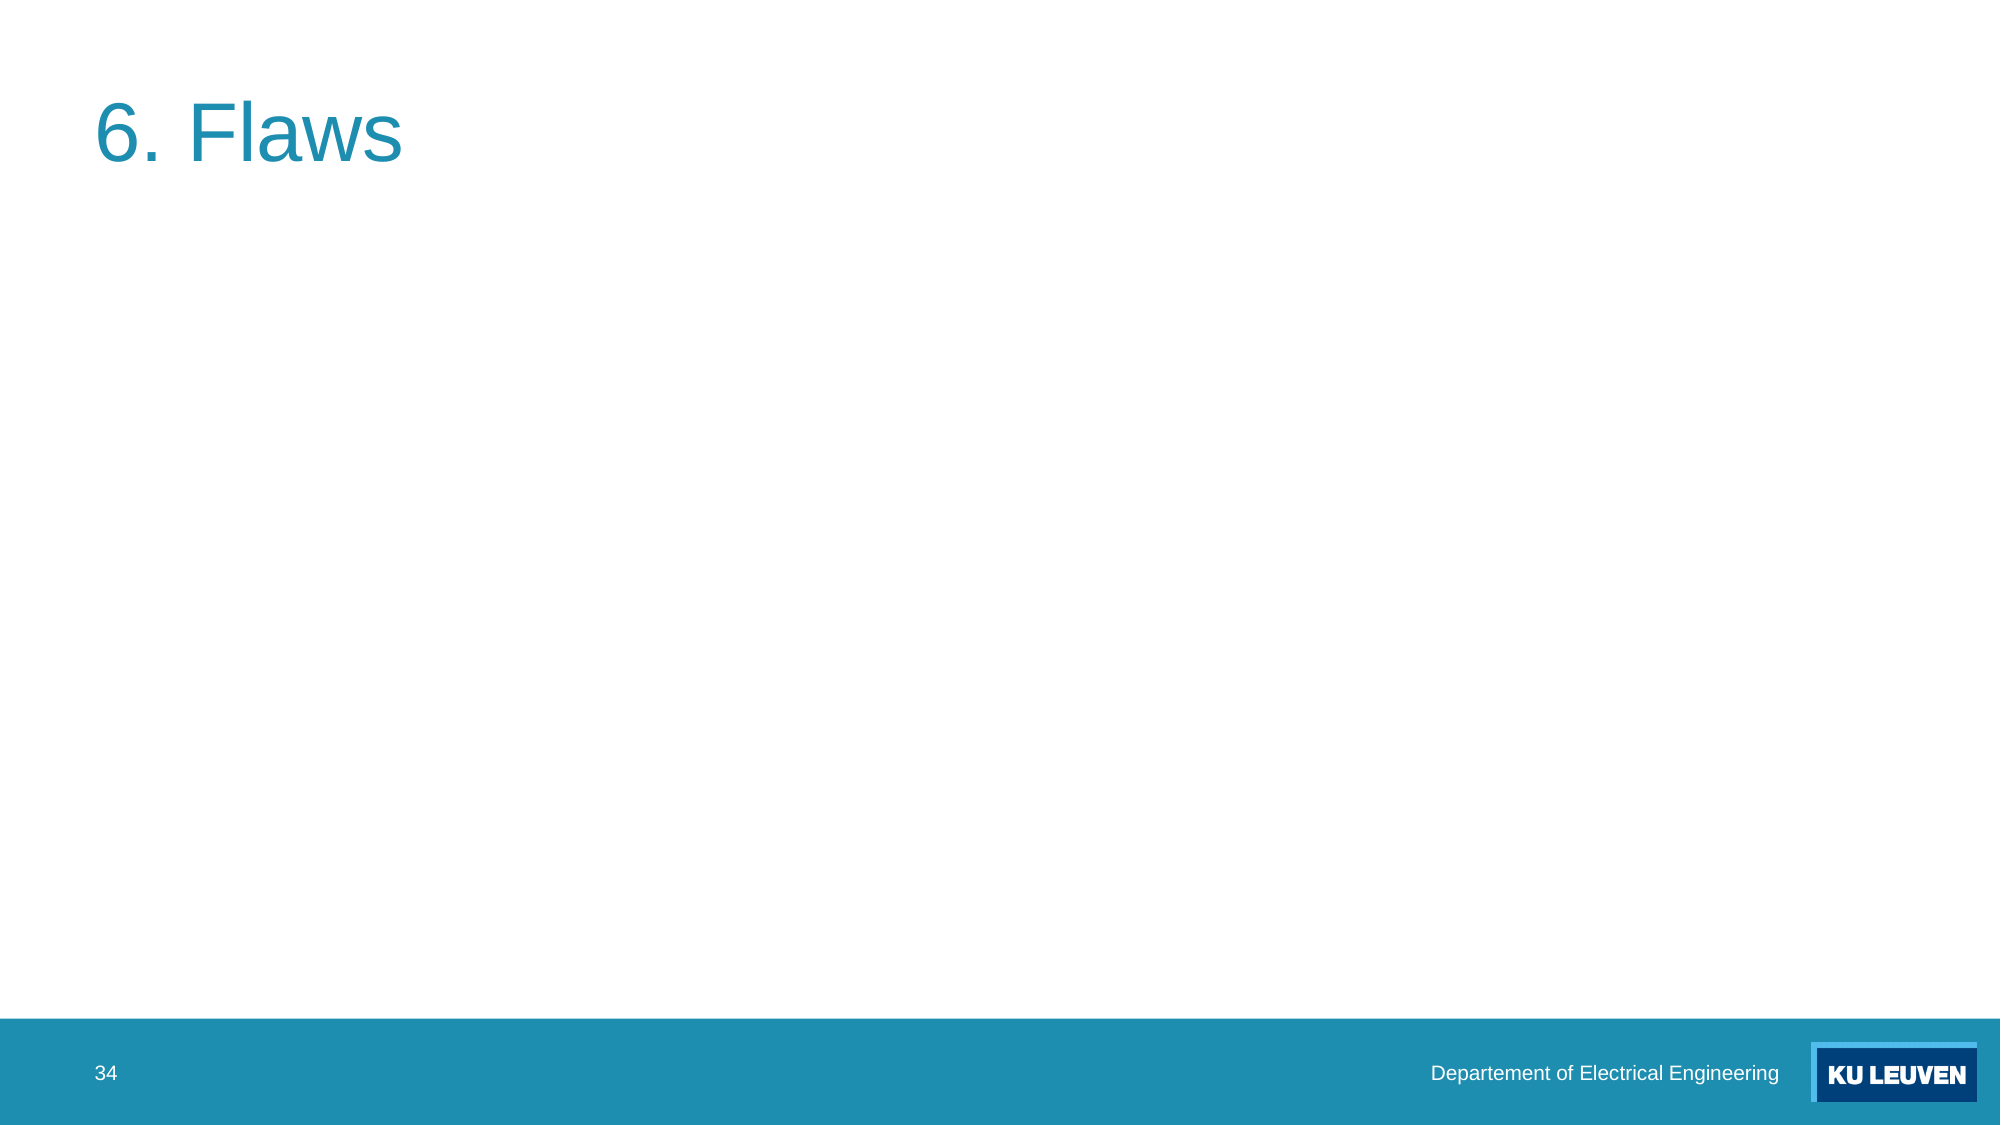

# 6. Flaws
34
Departement of Electrical Engineering